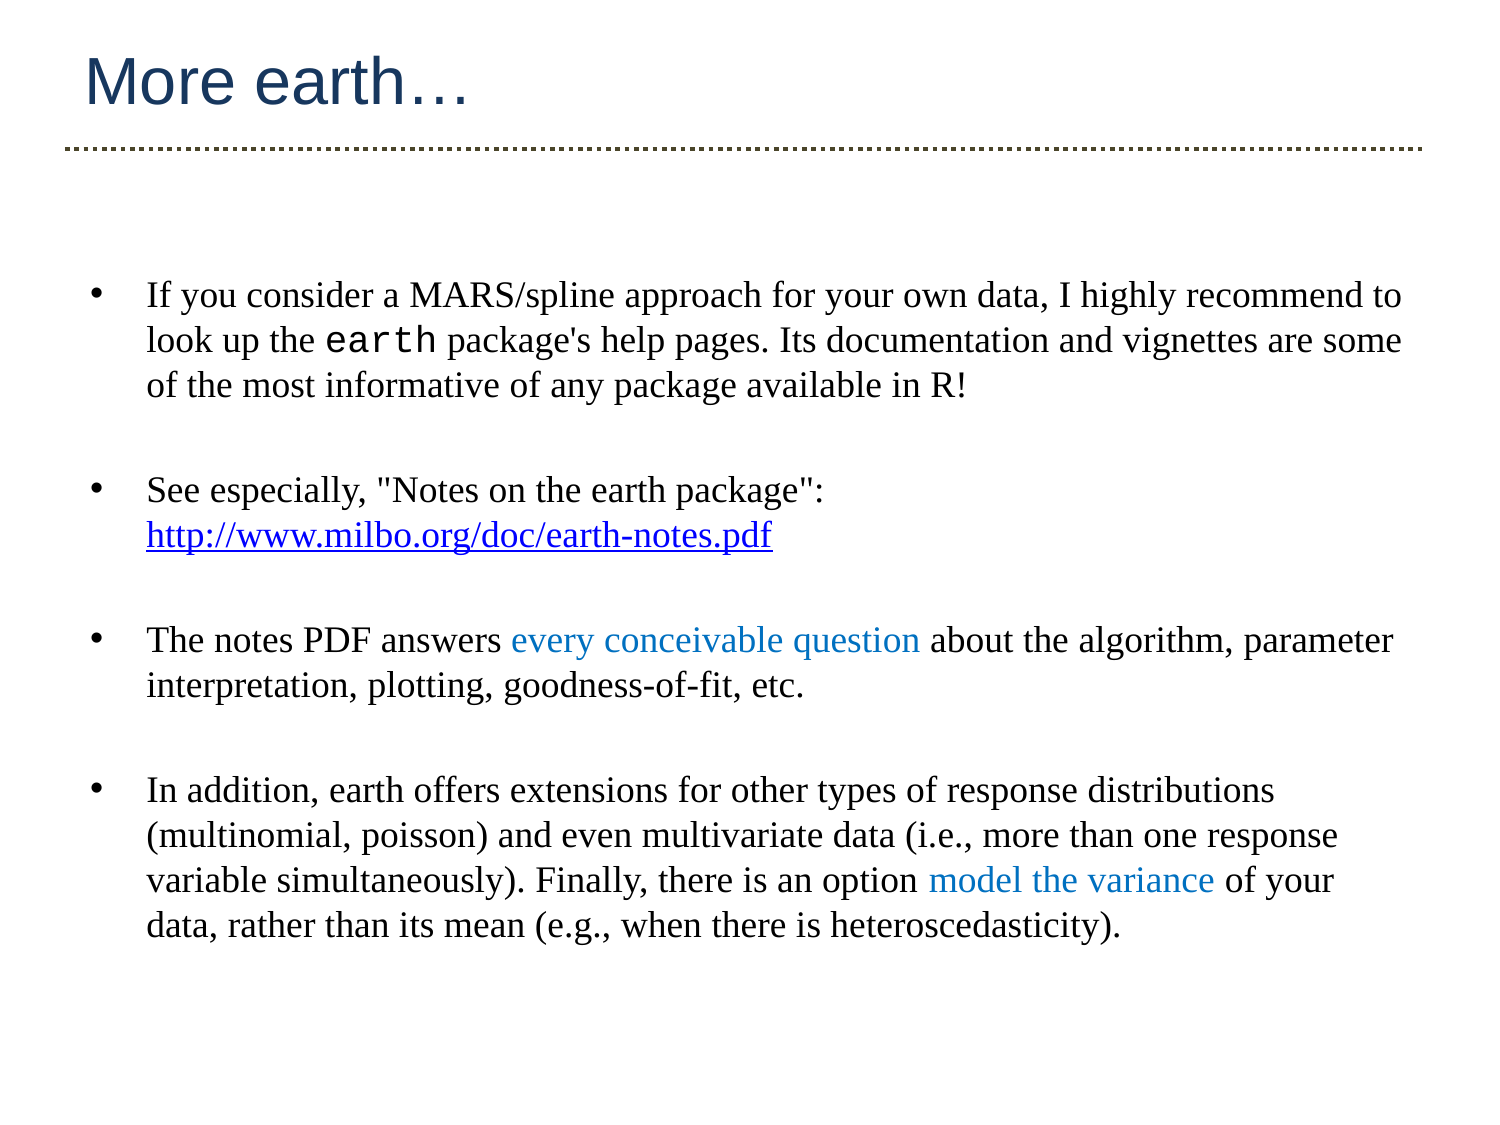

More earth…
If you consider a MARS/spline approach for your own data, I highly recommend to look up the earth package's help pages. Its documentation and vignettes are some of the most informative of any package available in R!

See especially, "Notes on the earth package": http://www.milbo.org/doc/earth-notes.pdf

The notes PDF answers every conceivable question about the algorithm, parameter interpretation, plotting, goodness-of-fit, etc.

In addition, earth offers extensions for other types of response distributions (multinomial, poisson) and even multivariate data (i.e., more than one response variable simultaneously). Finally, there is an option model the variance of your data, rather than its mean (e.g., when there is heteroscedasticity).